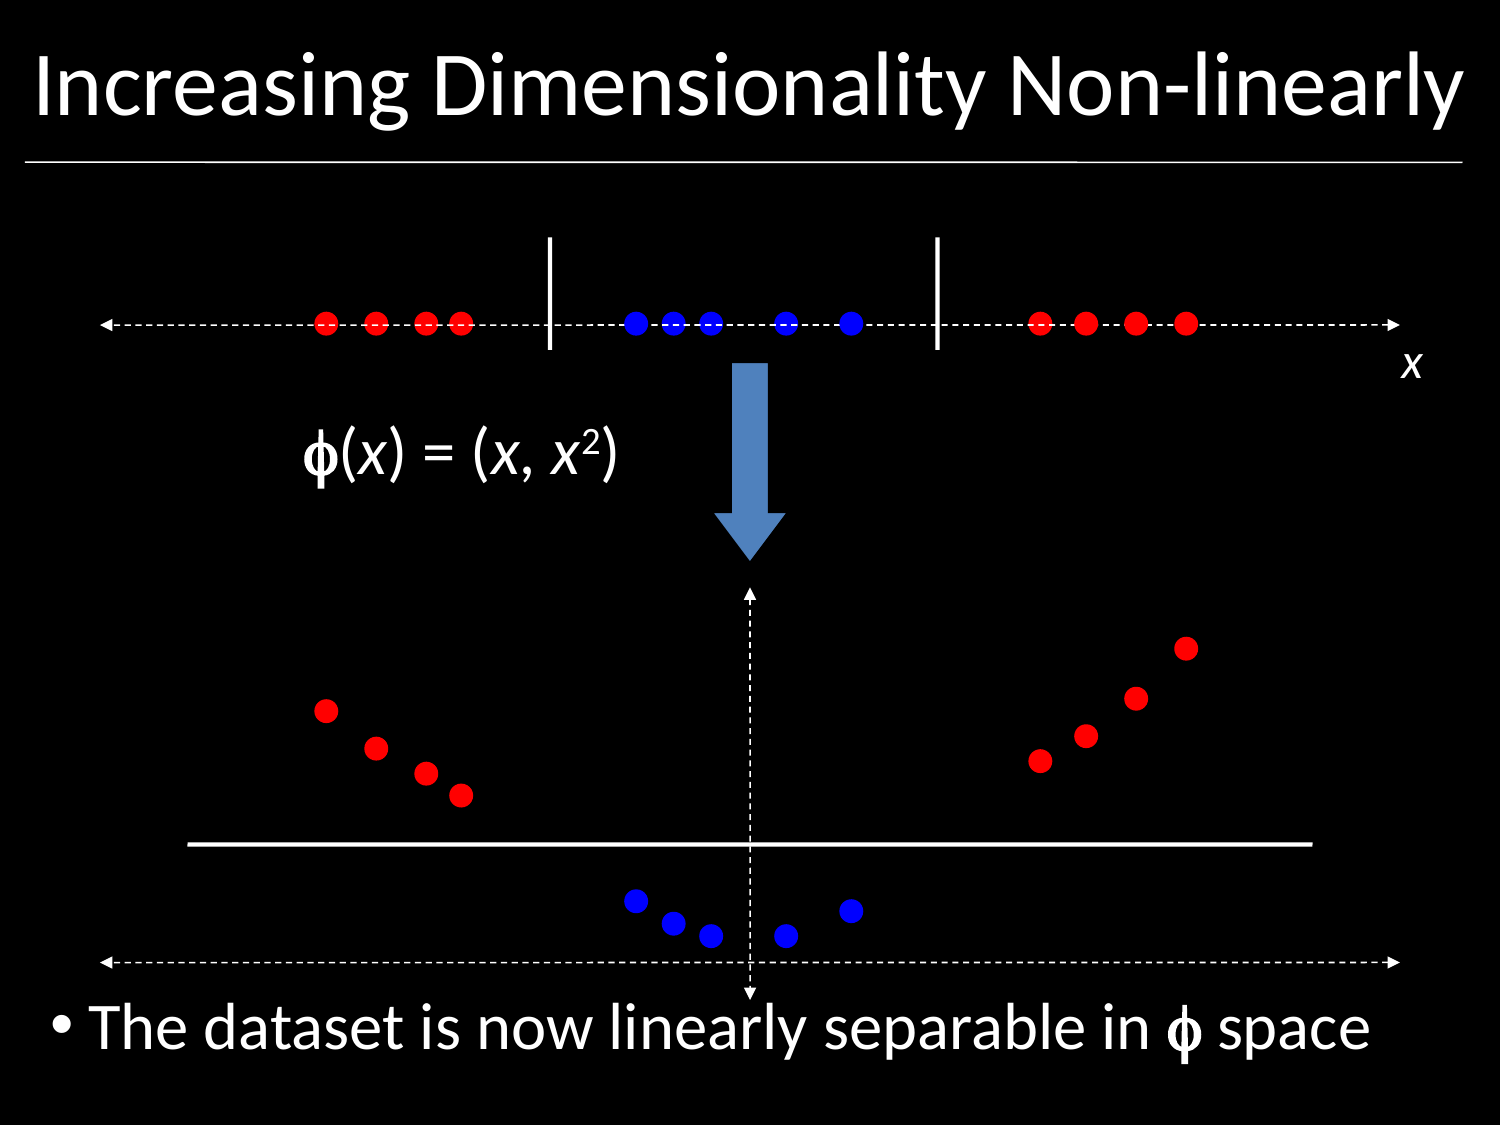

# Increasing Dimensionality Non-linearly

 The dataset is now linearly separable in φ space

x

φ(x) = (x, x2)